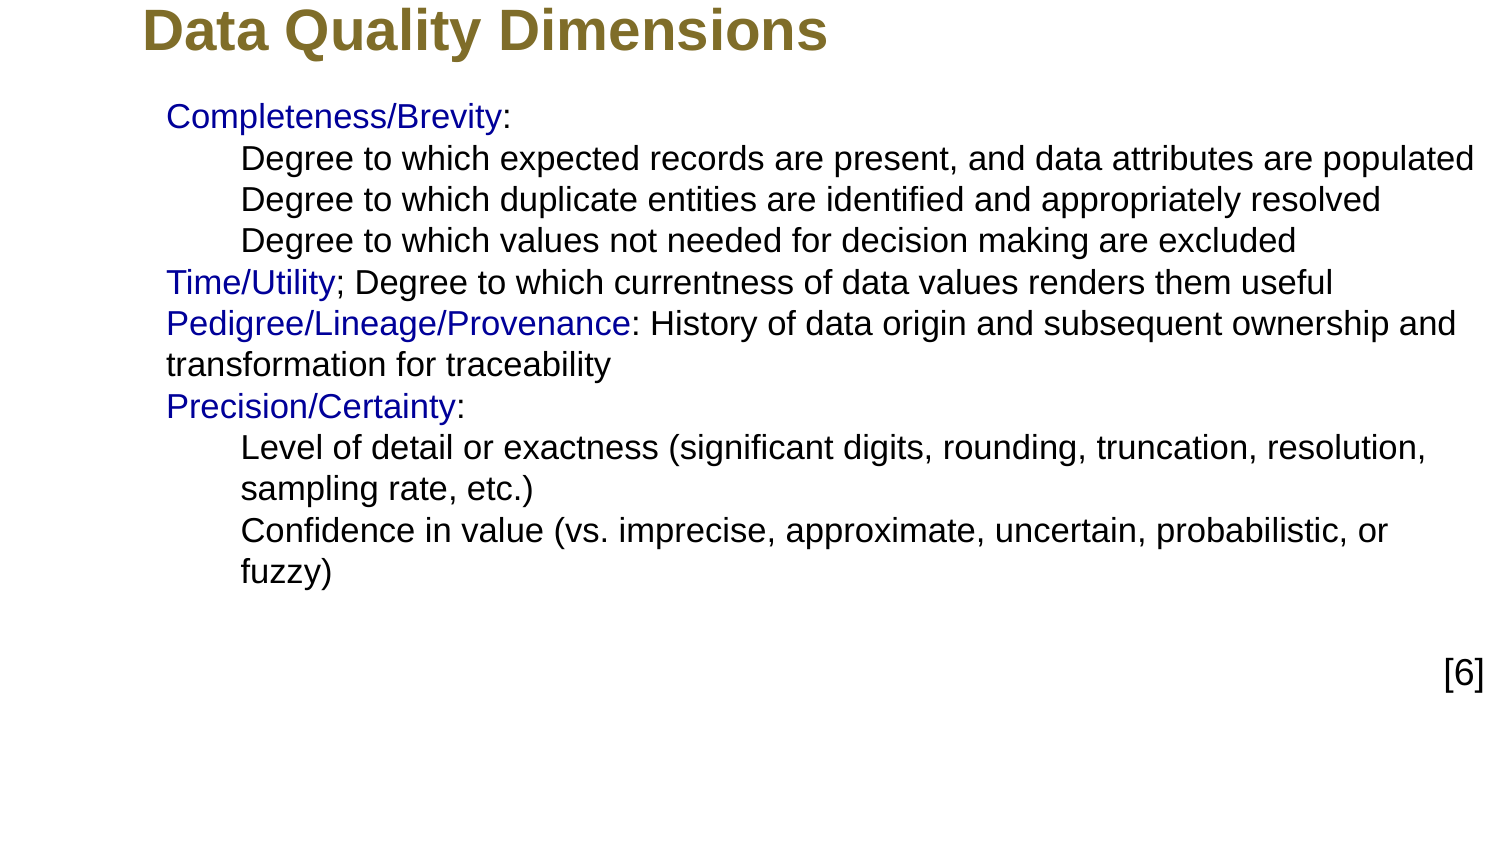

Data Quality Dimensions
Completeness/Brevity:
Degree to which expected records are present, and data attributes are populated
Degree to which duplicate entities are identified and appropriately resolved
Degree to which values not needed for decision making are excluded
Time/Utility; Degree to which currentness of data values renders them useful
Pedigree/Lineage/Provenance: History of data origin and subsequent ownership and transformation for traceability
Precision/Certainty:
Level of detail or exactness (significant digits, rounding, truncation, resolution, sampling rate, etc.)
Confidence in value (vs. imprecise, approximate, uncertain, probabilistic, or fuzzy)
[6]